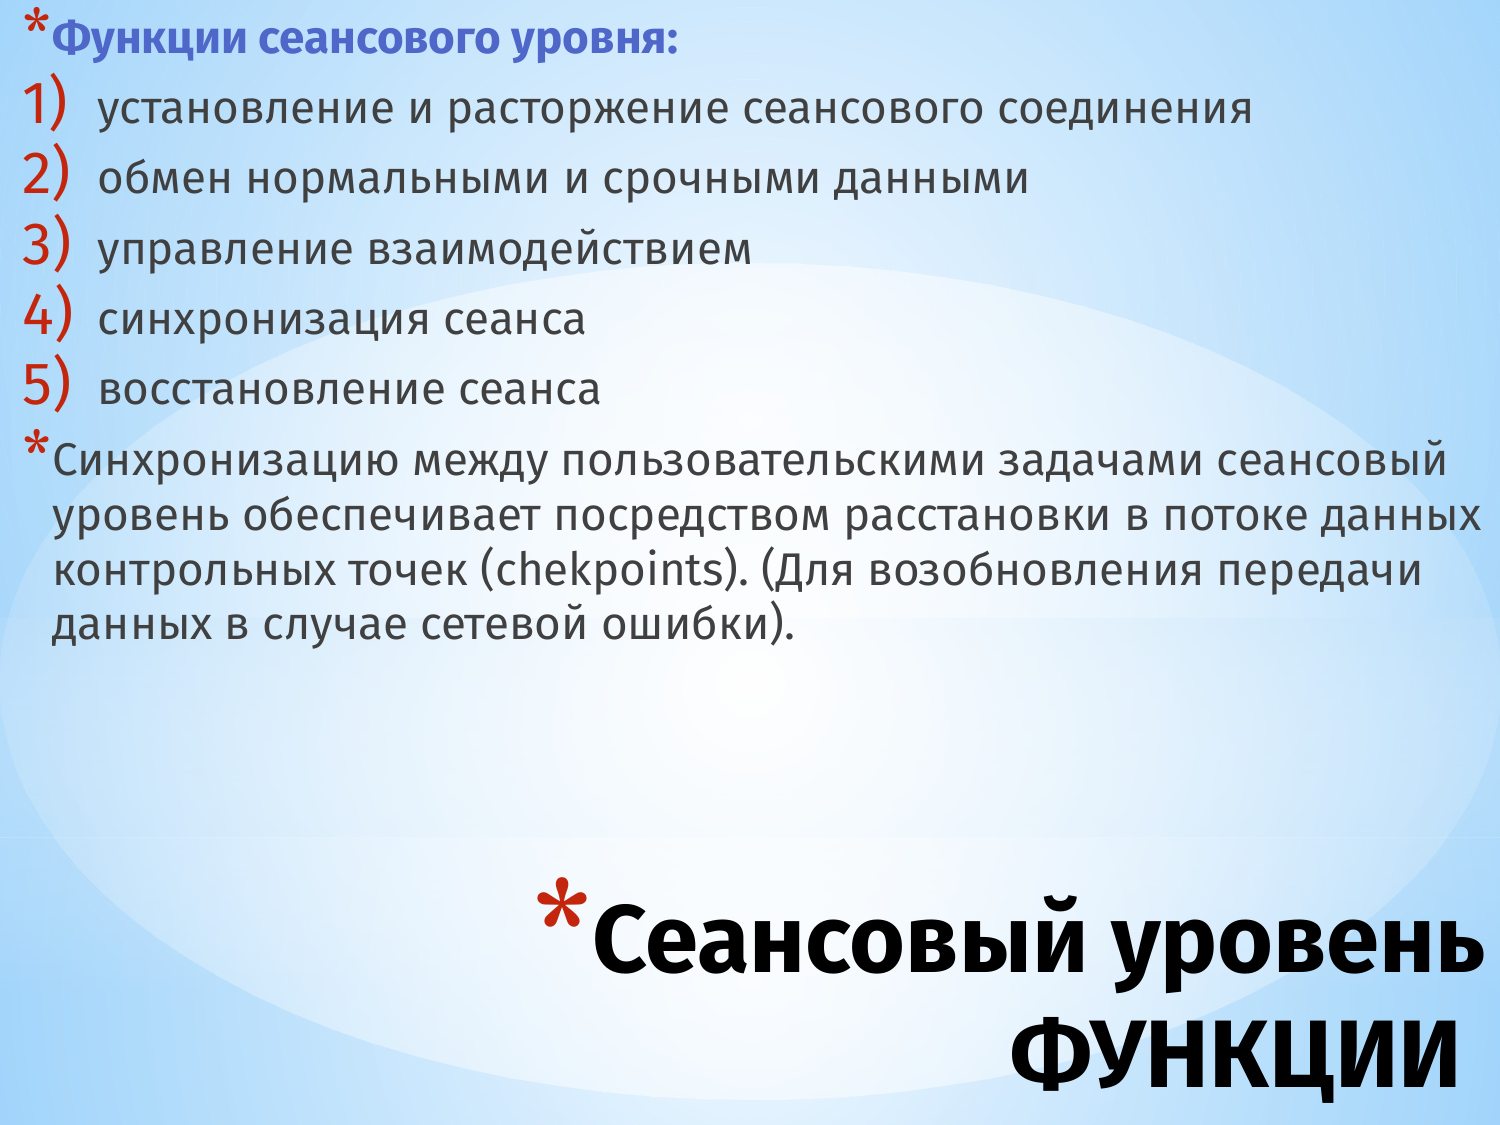

Функции сеансового уровня:
установление и расторжение сеансового соединения
обмен нормальными и срочными данными
управление взаимодействием
синхронизация сеанса
восстановление сеанса
Синхронизацию между пользовательскими задачами сеансовый уровень обеспечивает посредством расстановки в потоке данных контрольных точек (chekpoints). (Для возобновления передачи данных в случае сетевой ошибки).
# Сеансовый уровень ФУНКЦИИ